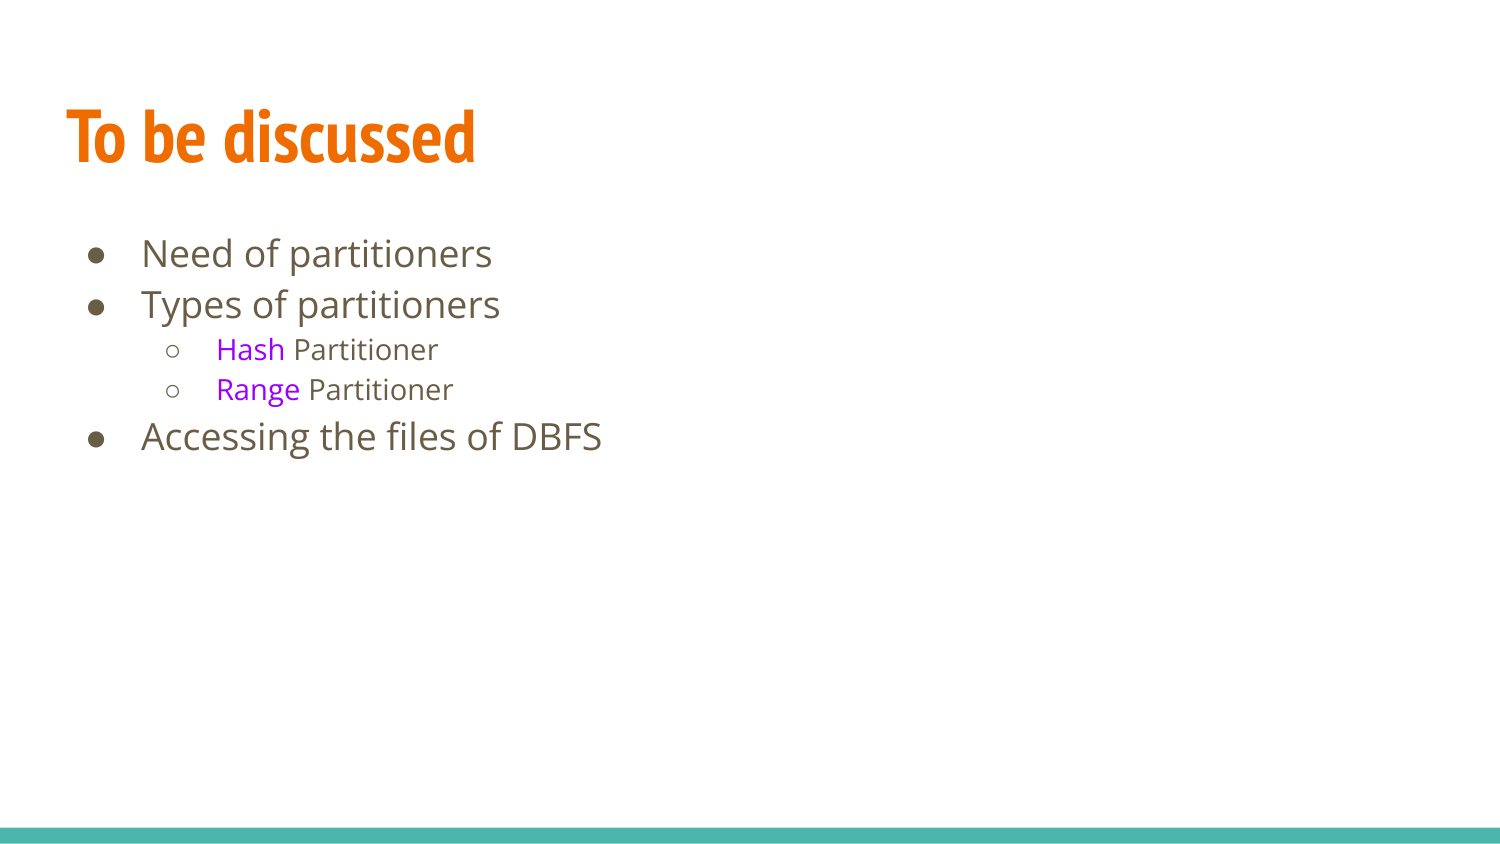

# To be discussed
Need of partitioners
Types of partitioners
Hash Partitioner
Range Partitioner
Accessing the files of DBFS